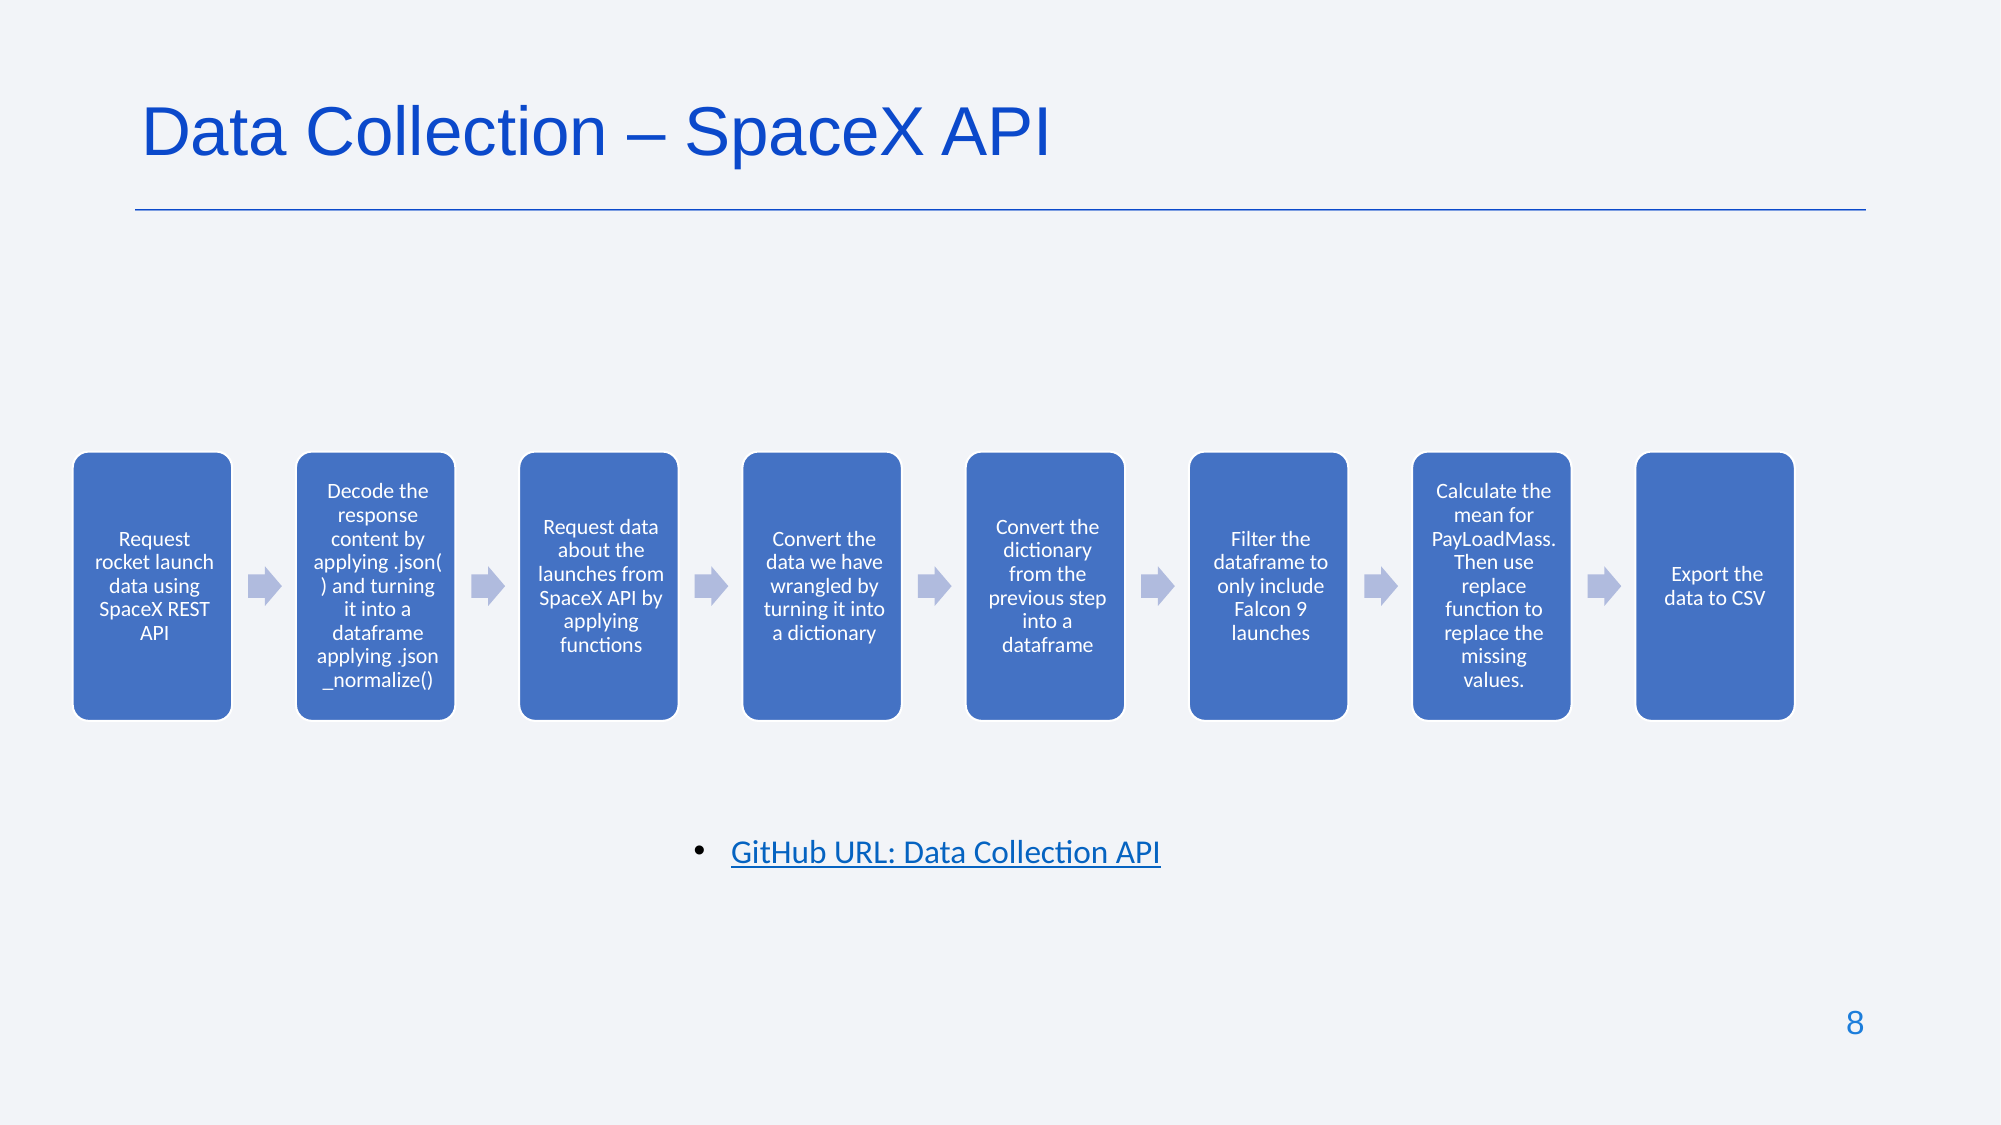

Data Collection – SpaceX API
Request rocket launch data using SpaceX REST API

Decode the response content by applying .json() and turning it into a dataframe applying .json_normalize()

Request data about the launches from SpaceX API by applying functions

Convert the data we have wrangled by turning it into a dictionary

Convert the dictionary from the previous step into a dataframe

Filter the dataframe to only include Falcon 9 launches

Calculate the mean for PayLoadMass. Then use replace function to replace the missing values.

Export the data to CSV
GitHub URL: Data Collection API

8